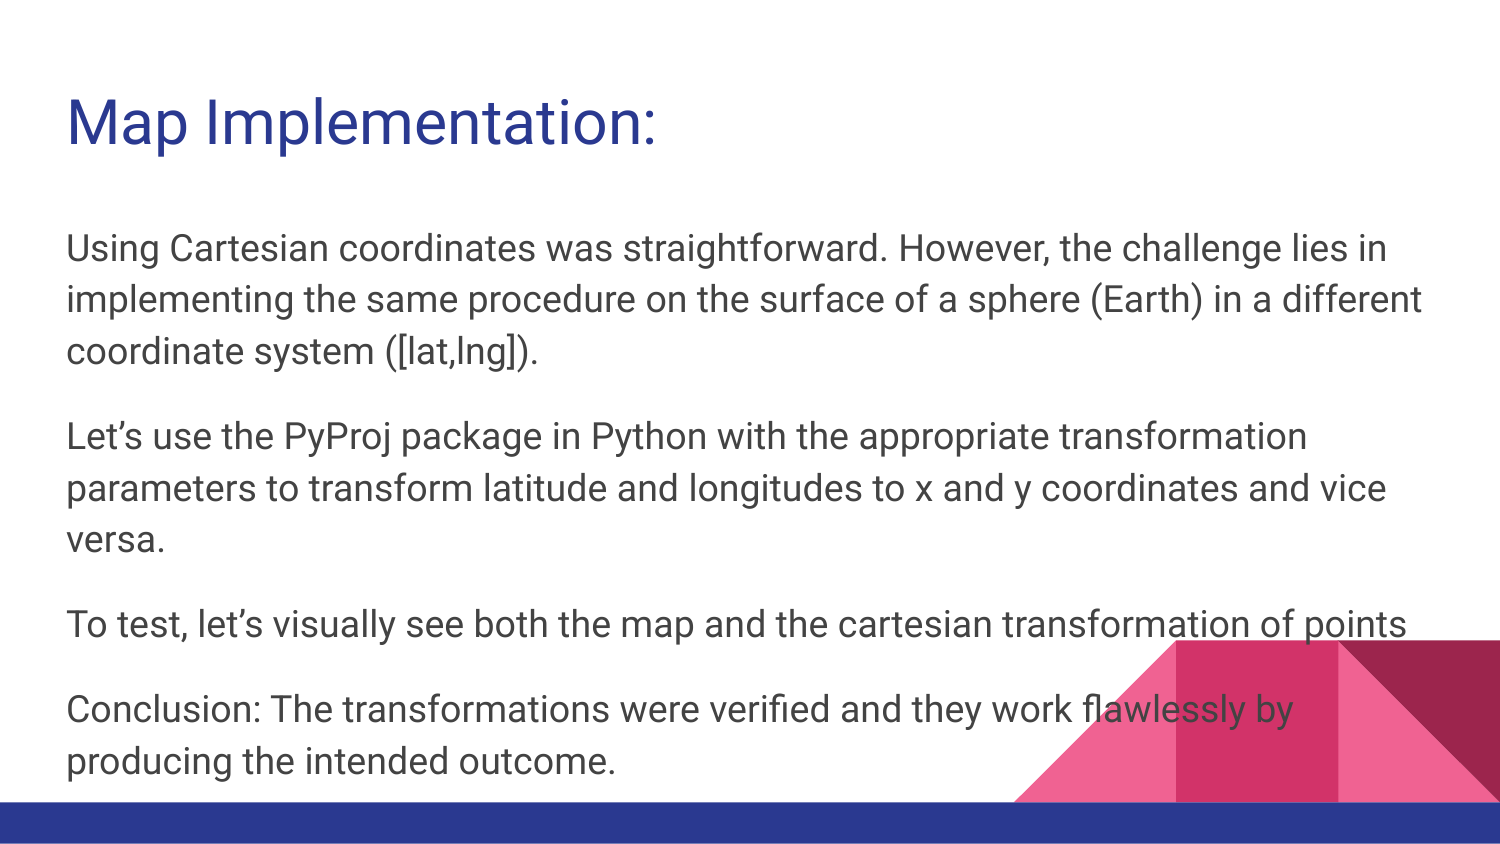

# Map Implementation:
Using Cartesian coordinates was straightforward. However, the challenge lies in implementing the same procedure on the surface of a sphere (Earth) in a different coordinate system ([lat,lng]).
Let’s use the PyProj package in Python with the appropriate transformation parameters to transform latitude and longitudes to x and y coordinates and vice versa.
To test, let’s visually see both the map and the cartesian transformation of points
Conclusion: The transformations were verified and they work flawlessly by producing the intended outcome.